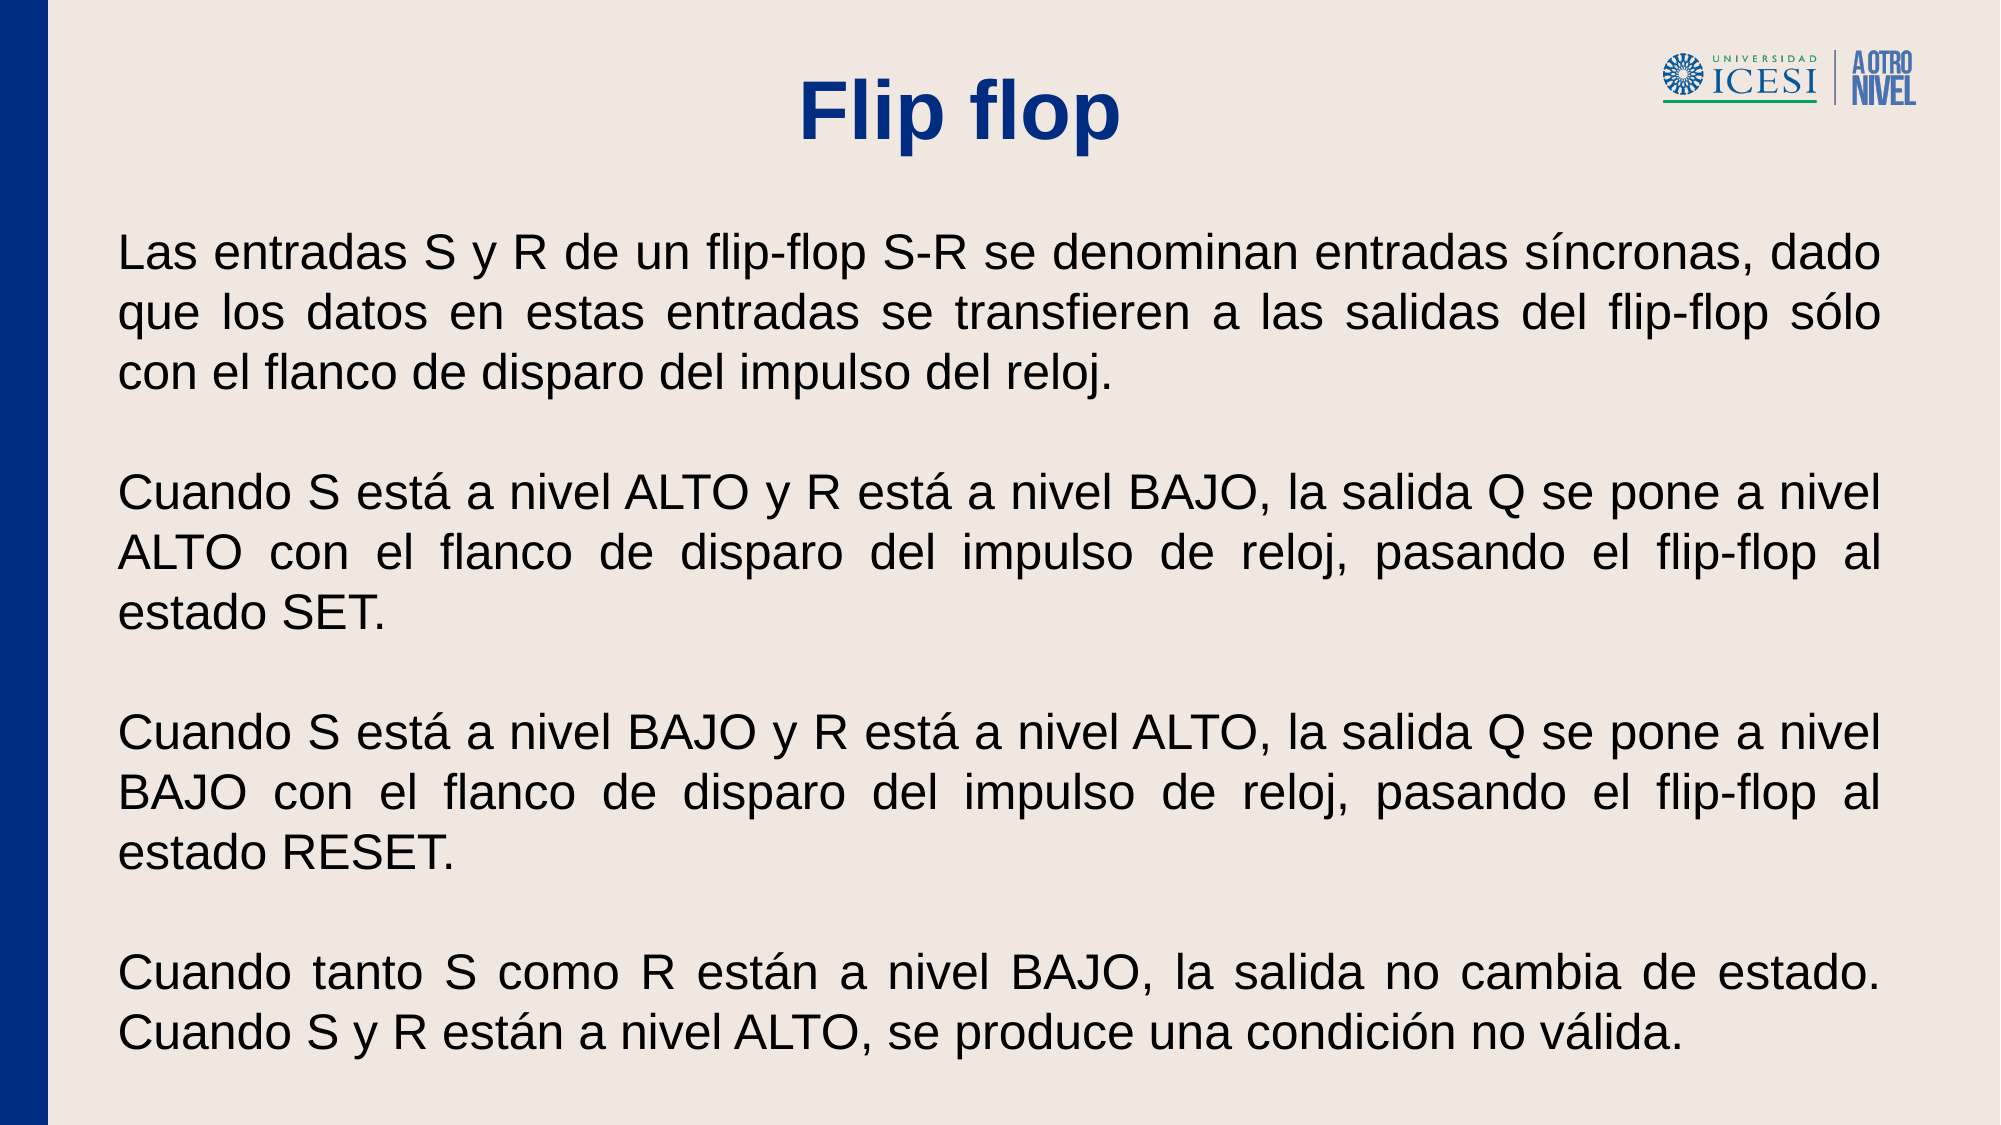

Flip flop
Las entradas S y R de un flip-flop S-R se denominan entradas síncronas, dado que los datos en estas entradas se transfieren a las salidas del flip-flop sólo con el flanco de disparo del impulso del reloj.

Cuando S está a nivel ALTO y R está a nivel BAJO, la salida Q se pone a nivel ALTO con el flanco de disparo del impulso de reloj, pasando el flip-flop al estado SET.

Cuando S está a nivel BAJO y R está a nivel ALTO, la salida Q se pone a nivel BAJO con el flanco de disparo del impulso de reloj, pasando el flip-flop al estado RESET.

Cuando tanto S como R están a nivel BAJO, la salida no cambia de estado. Cuando S y R están a nivel ALTO, se produce una condición no válida.